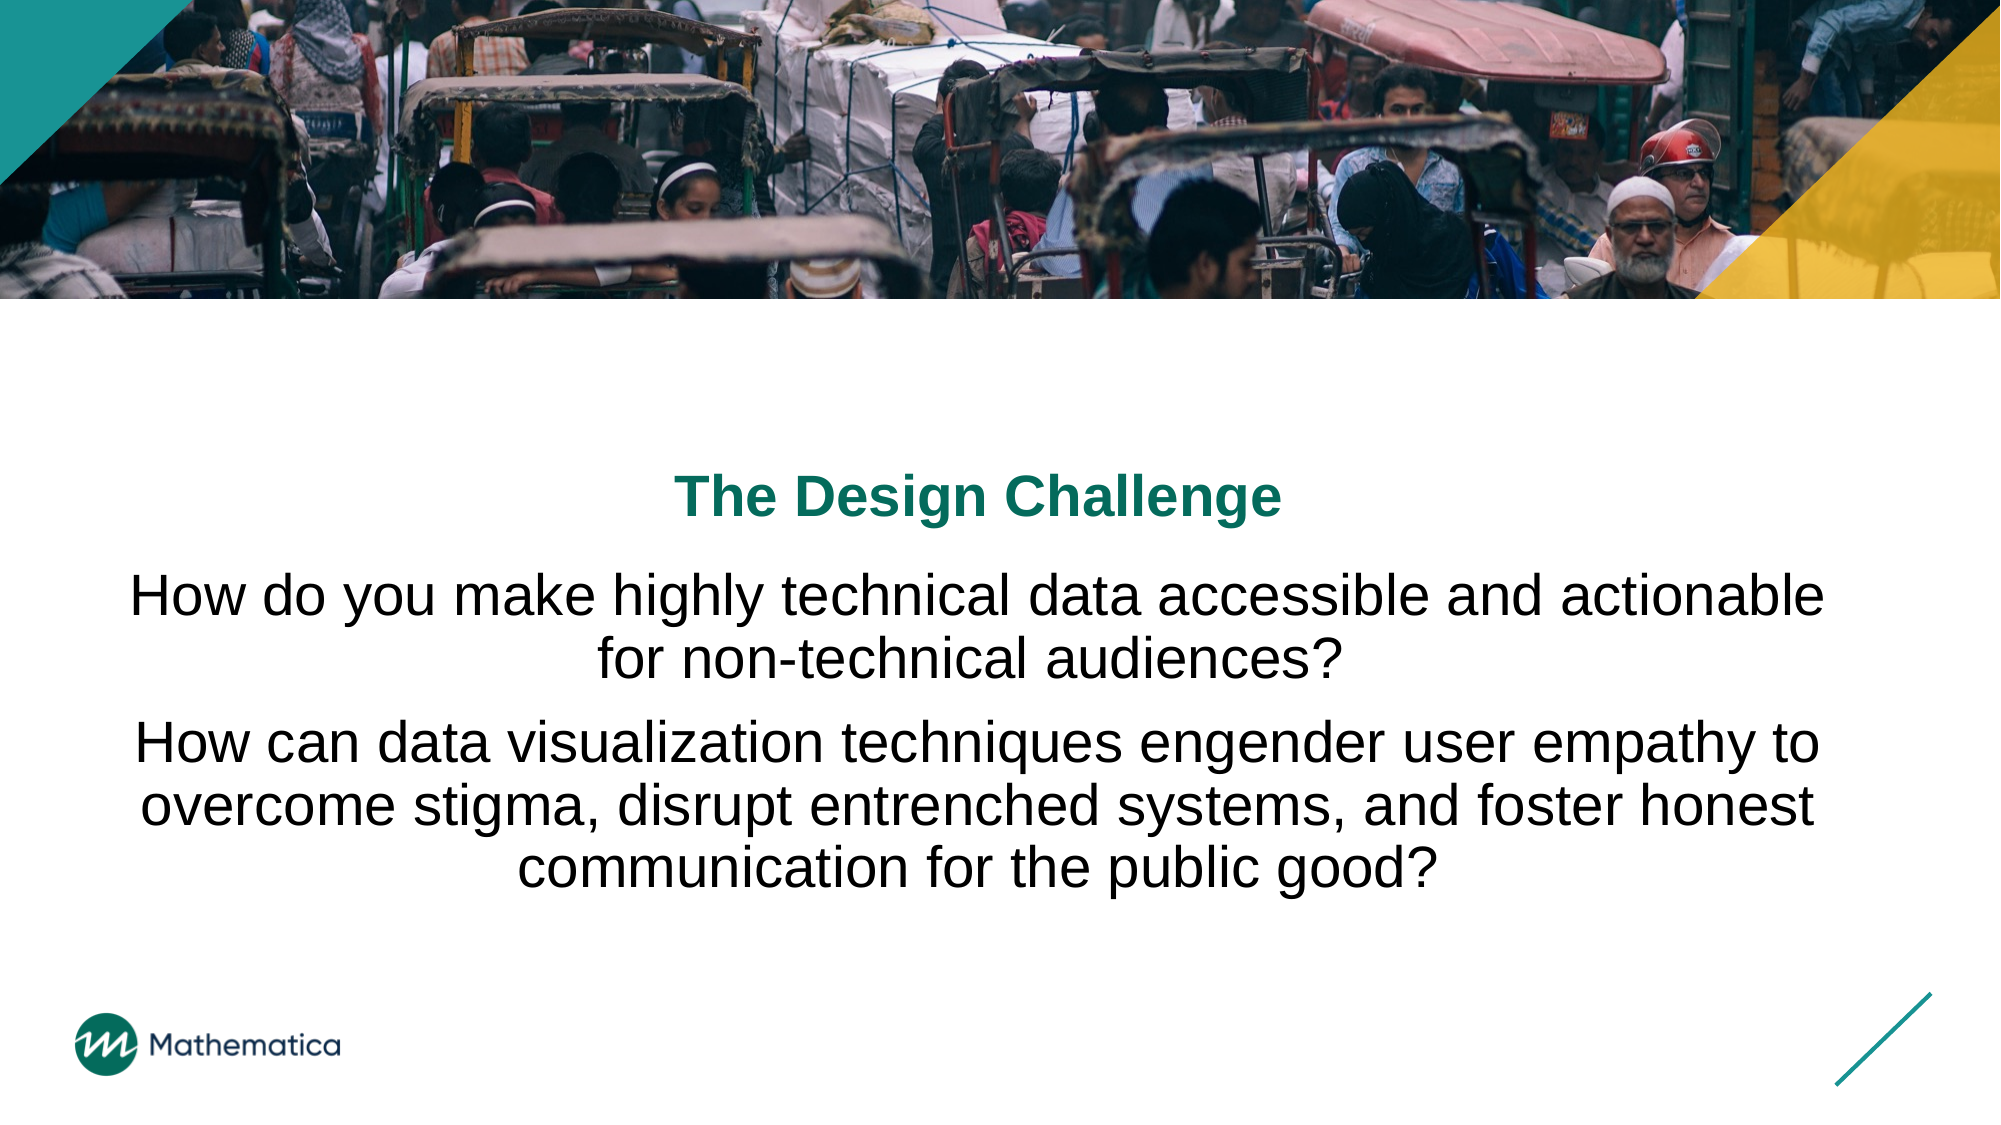

The Design Challenge
How do you make highly technical data accessible and actionable for non-technical audiences?
How can data visualization techniques engender user empathy to overcome stigma, disrupt entrenched systems, and foster honest communication for the public good?